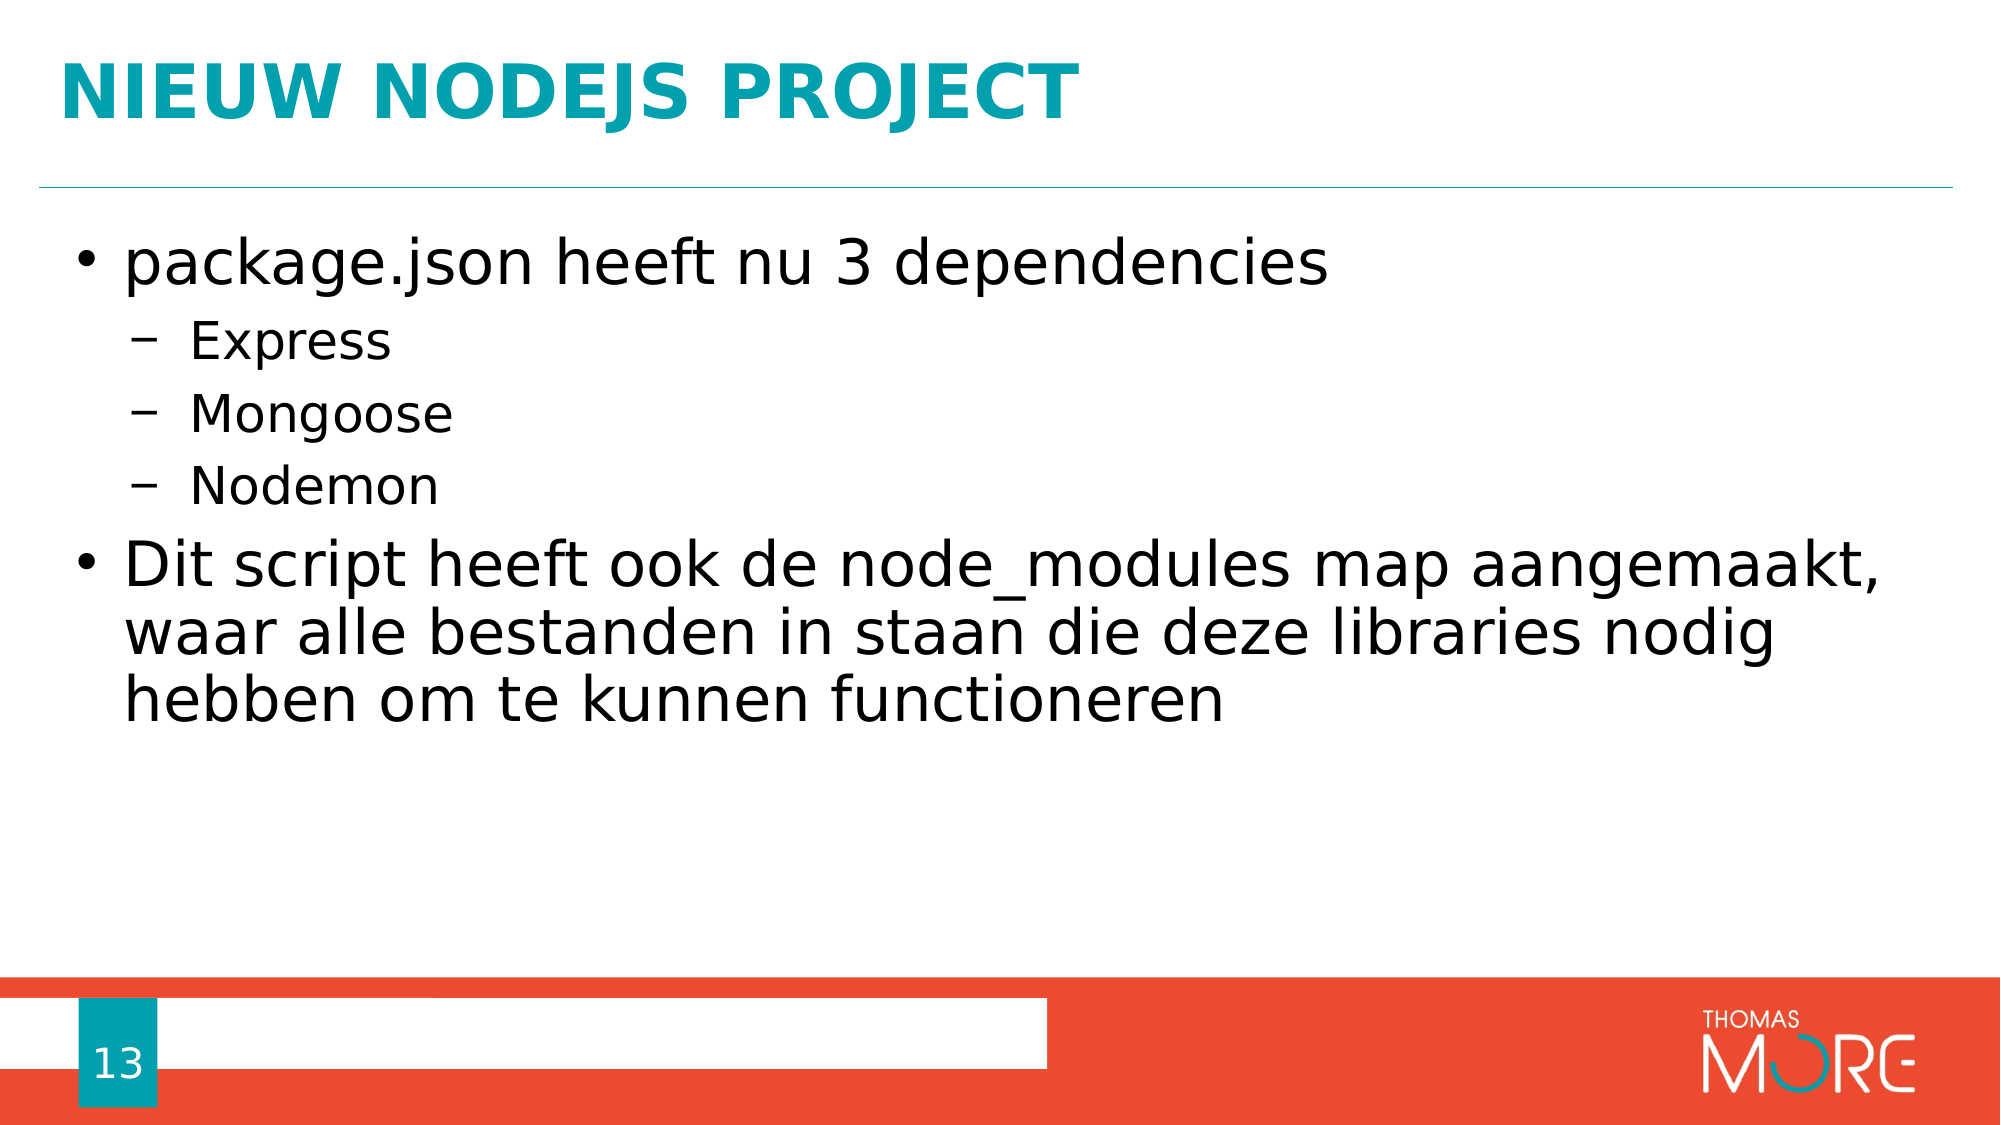

# Nieuw Nodejs project
package.json heeft nu 3 dependencies
Express
Mongoose
Nodemon
Dit script heeft ook de node_modules map aangemaakt, waar alle bestanden in staan die deze libraries nodig hebben om te kunnen functioneren

13